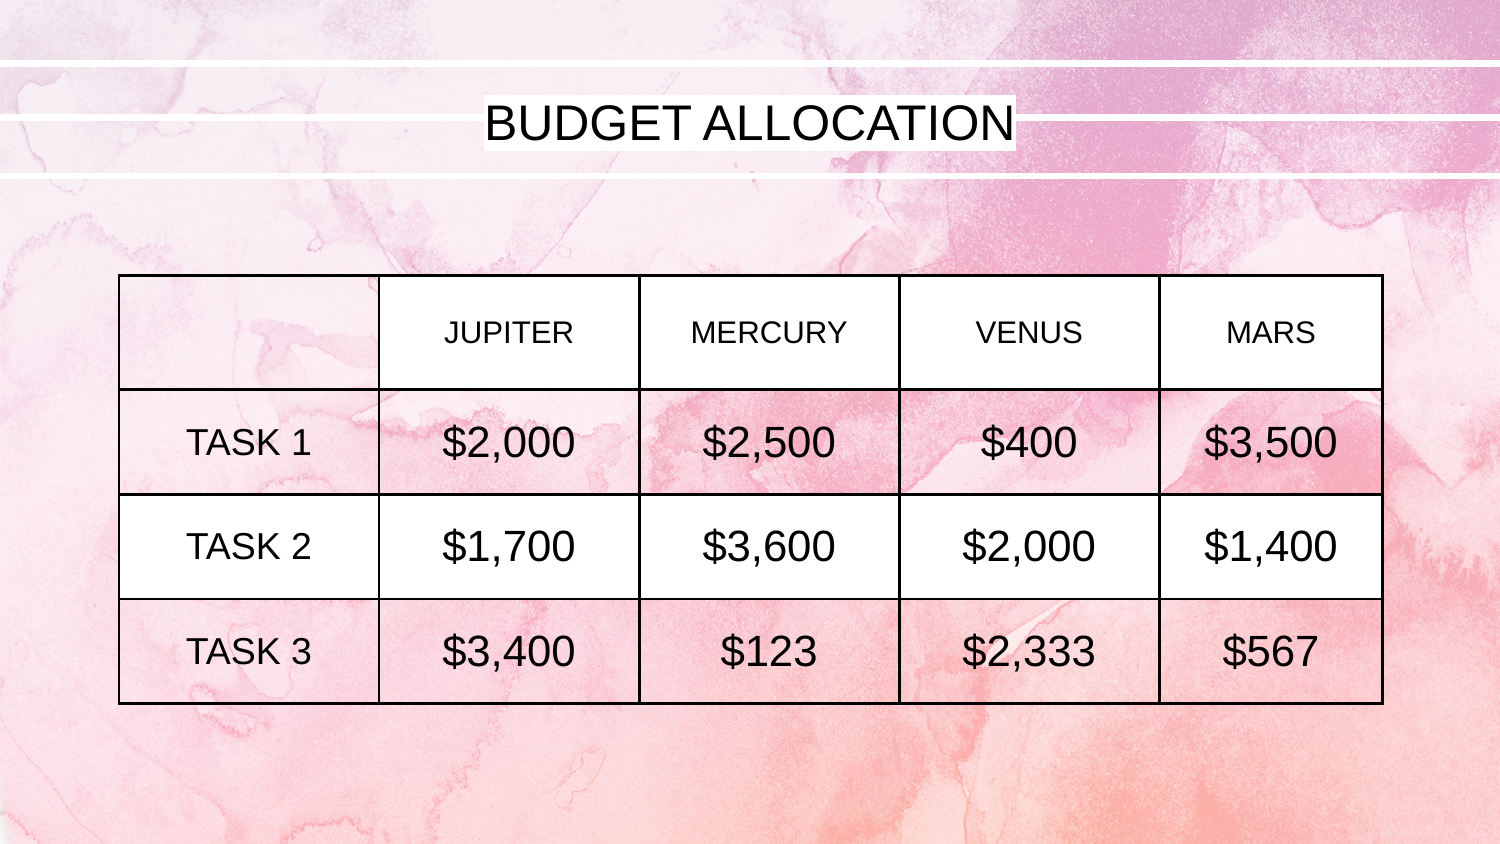

# BUDGET ALLOCATION
|  | JUPITER | MERCURY | VENUS | MARS |
| --- | --- | --- | --- | --- |
| TASK 1 | $2,000 | $2,500 | $400 | $3,500 |
| TASK 2 | $1,700 | $3,600 | $2,000 | $1,400 |
| TASK 3 | $3,400 | $123 | $2,333 | $567 |